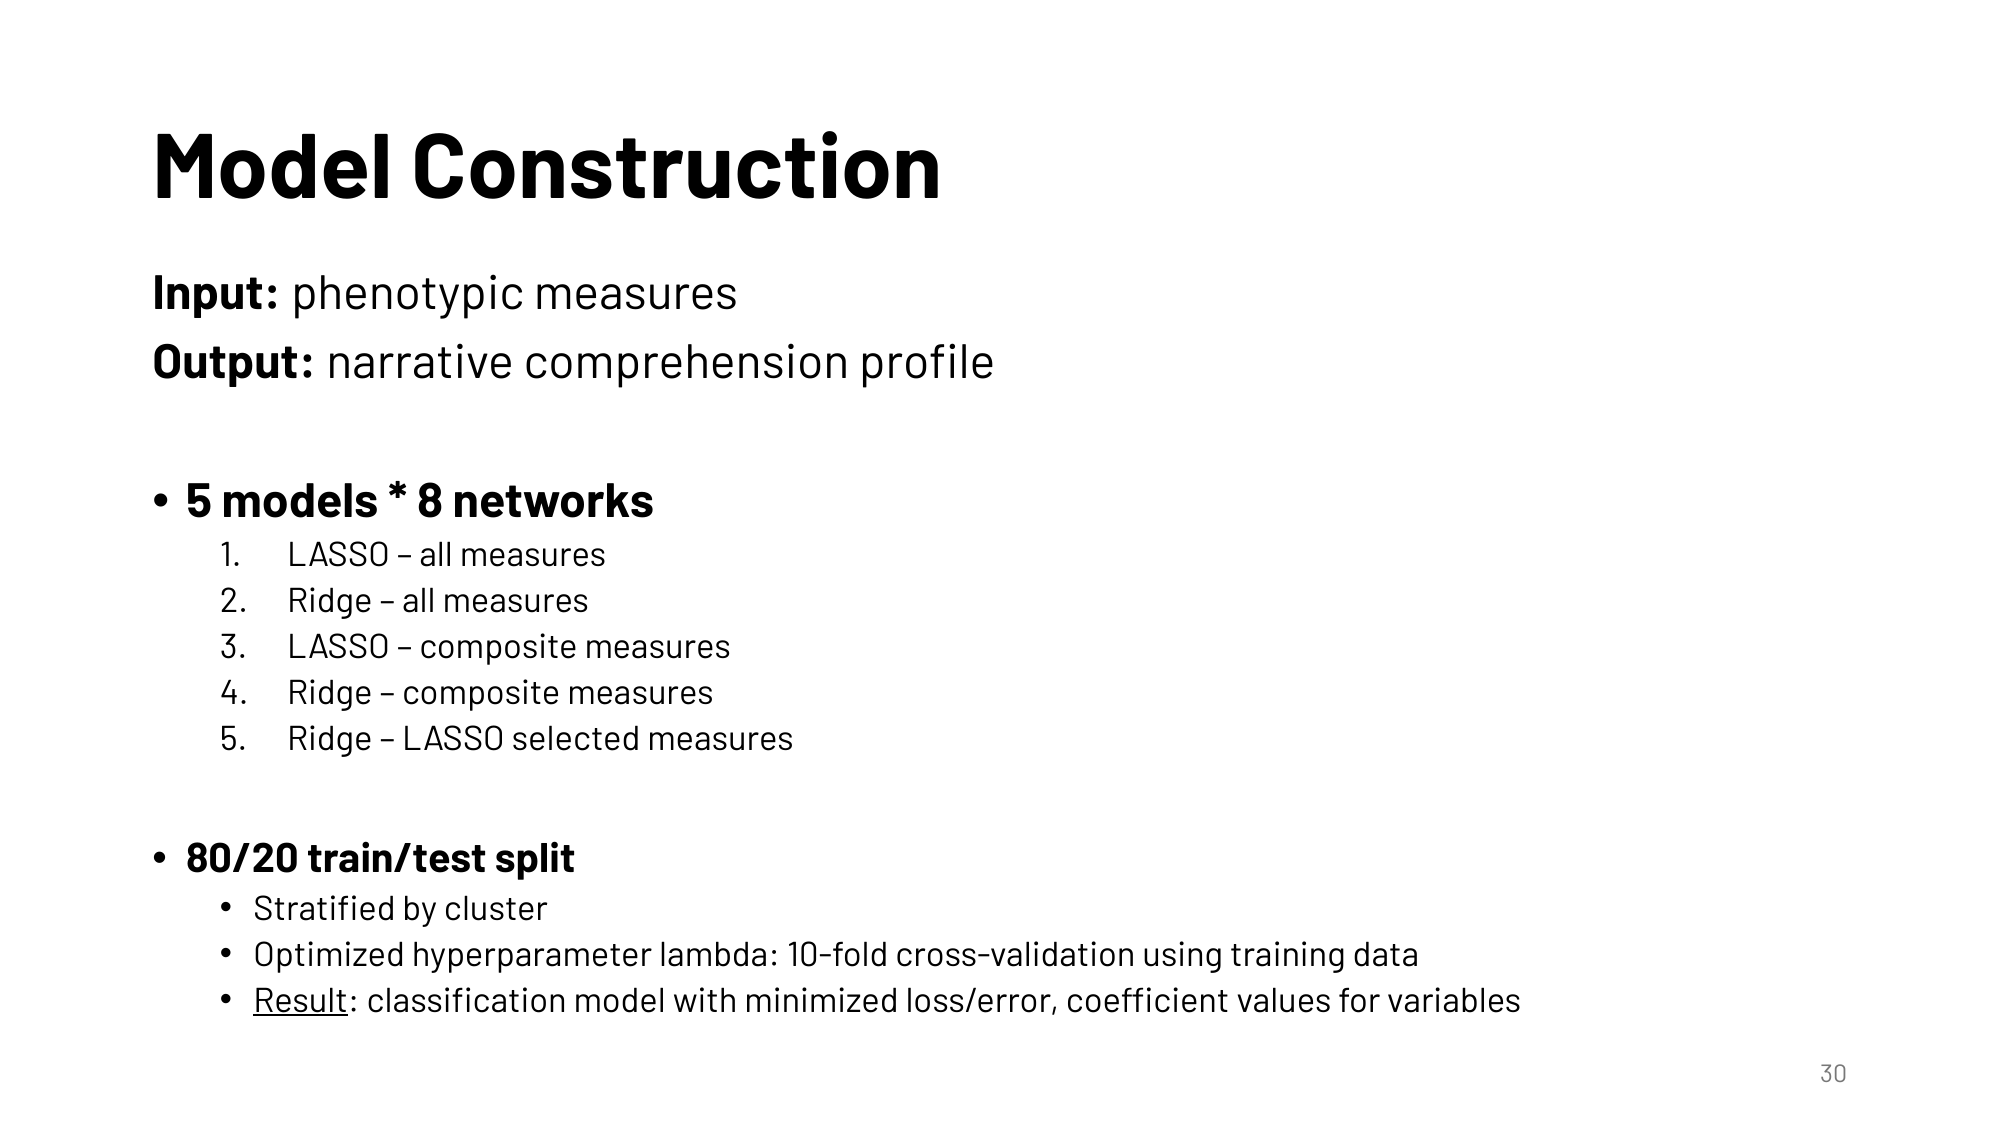

# Model Construction
Input: phenotypic measures
Output: narrative comprehension profile

5 models * 8 networks
LASSO – all measures
Ridge – all measures
LASSO – composite measures
Ridge – composite measures
Ridge – LASSO selected measures

80/20 train/test split
Stratified by cluster
Optimized hyperparameter lambda: 10-fold cross-validation using training data
Result: classification model with minimized loss/error, coefficient values for variables
30